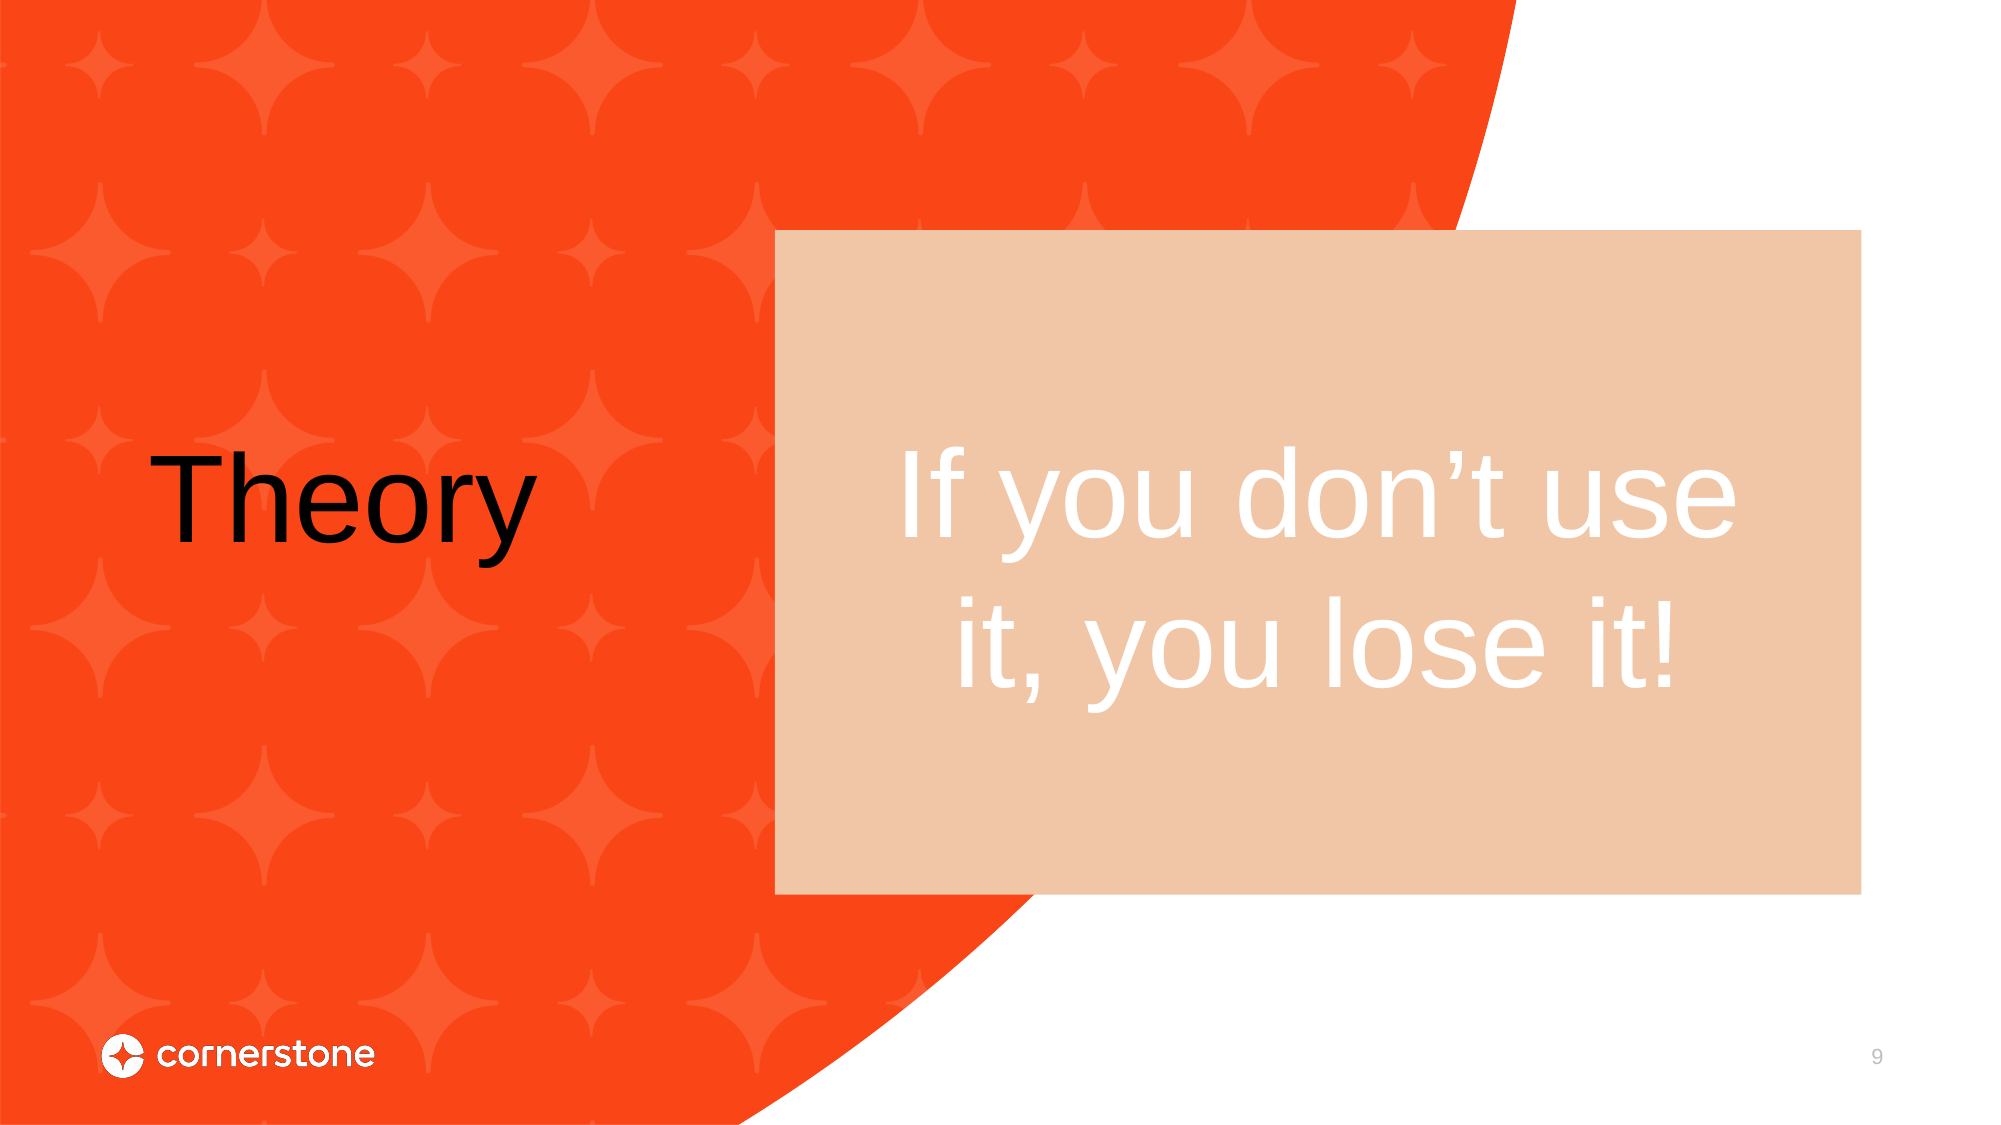

If you don’t use it, you lose it!
Theory
9